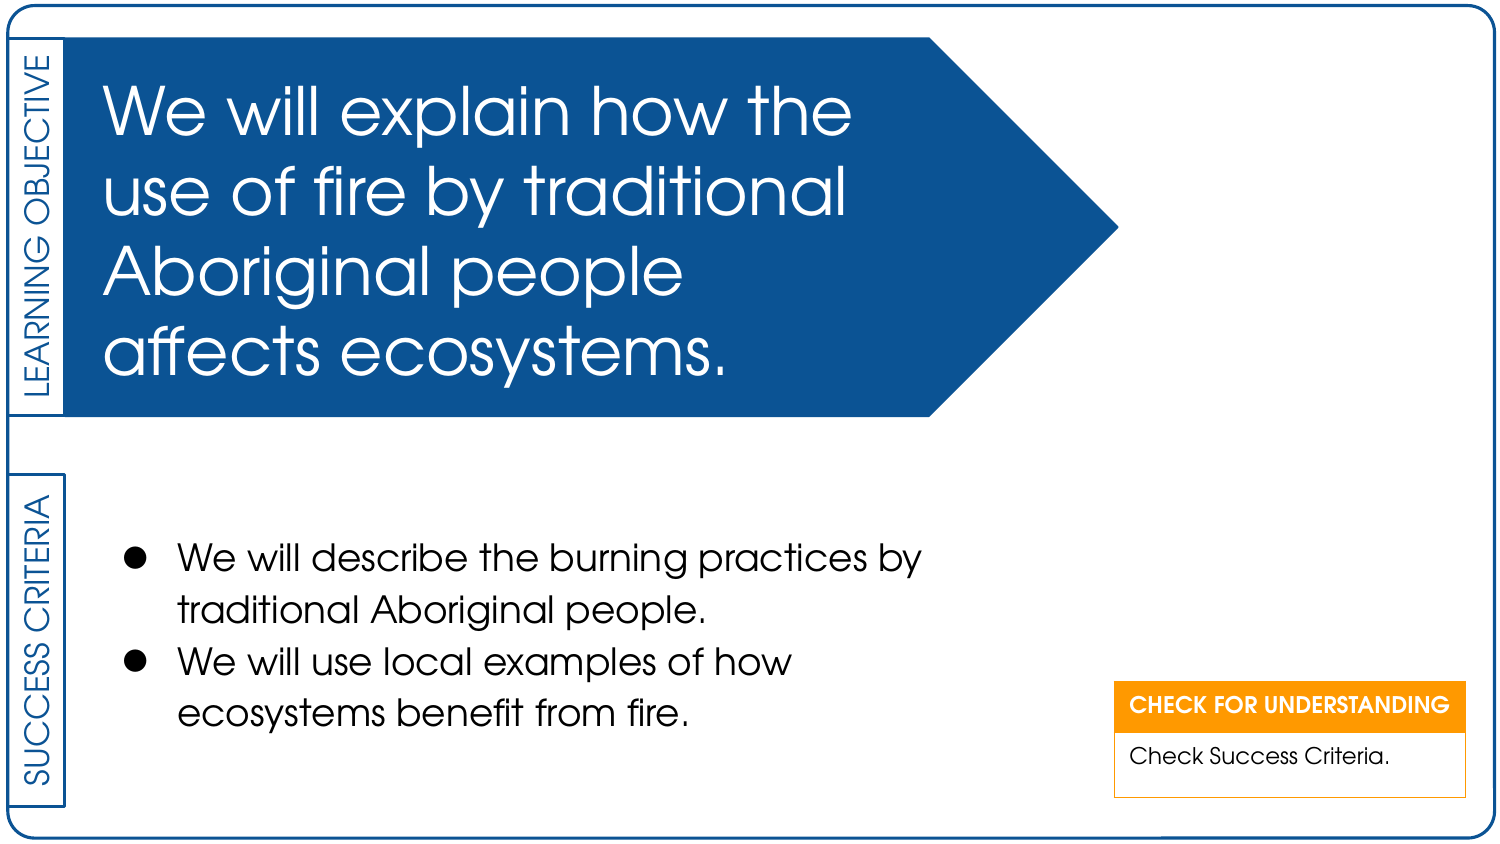

# We will explain how the use of fire by traditional Aboriginal people affects ecosystems.
We will describe the burning practices by traditional Aboriginal people.
We will use local examples of how ecosystems benefit from fire.
| CHECK FOR UNDERSTANDING |
| --- |
| Check Success Criteria. |